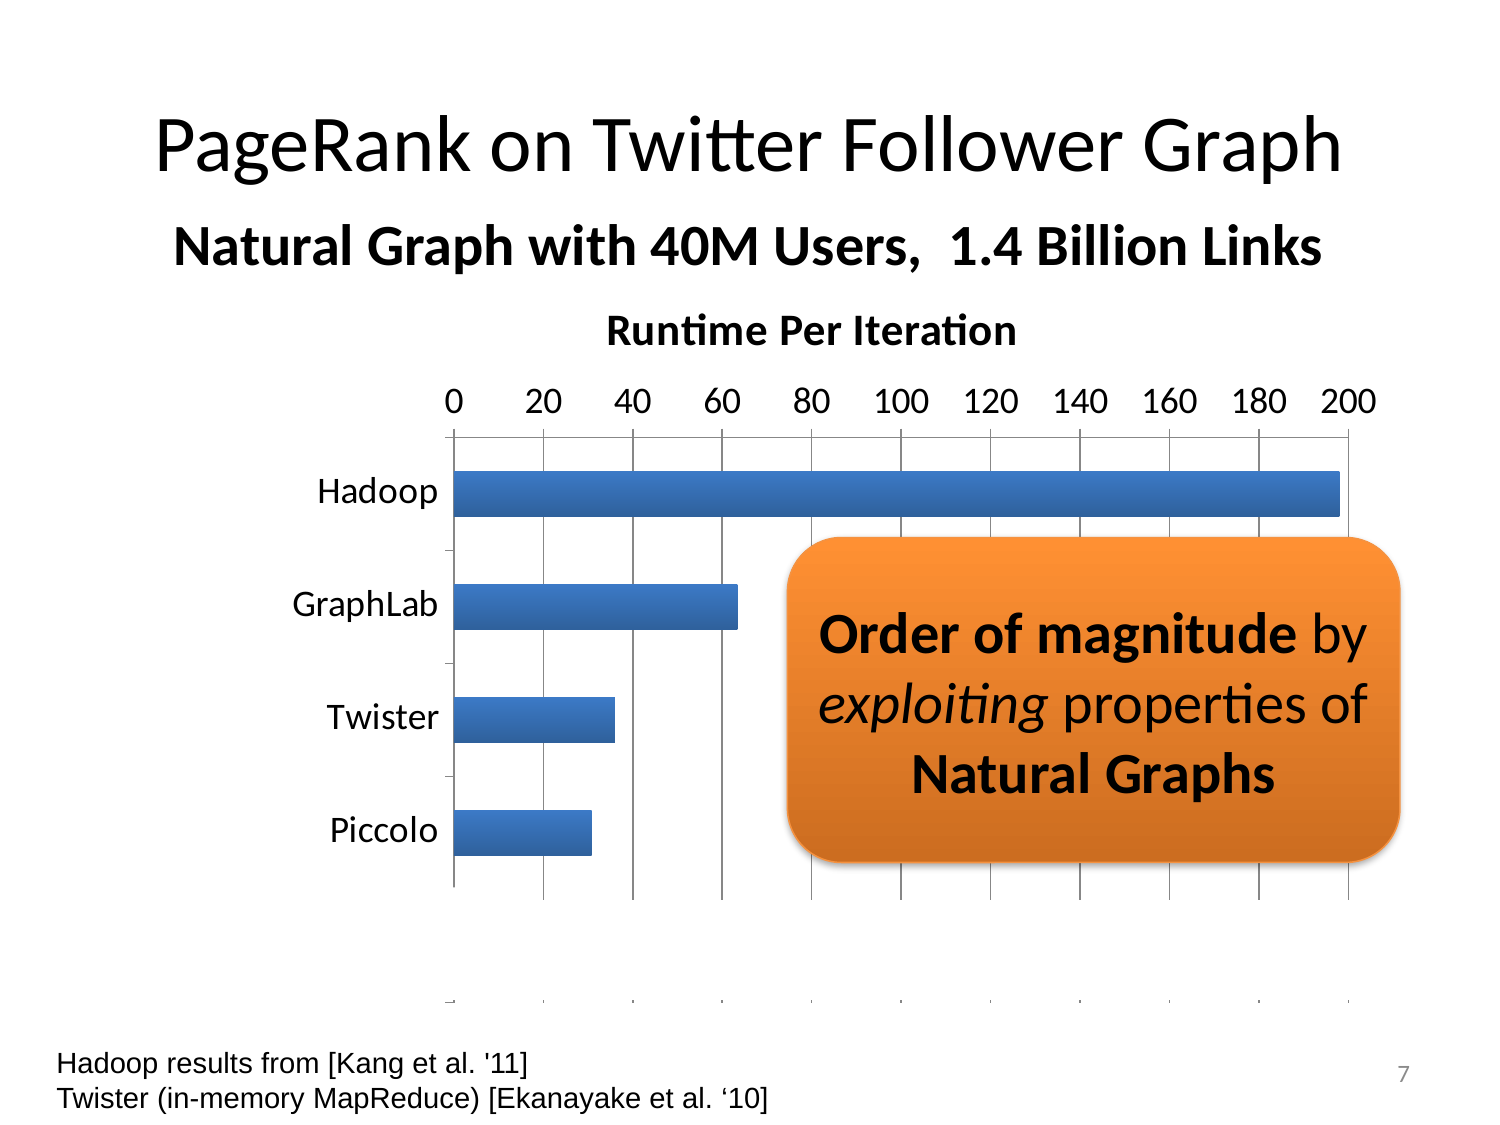

# PageRank on Twitter Follower Graph
Natural Graph with 40M Users,  1.4 Billion Links

### Chart: Runtime Per Iteration

| Category | Runtime |
|---|---|
| Hadoop | 198.0 |
| GraphLab | 63.4 |
| Twister | 36.0 |
| Piccolo | 30.8 |
| PowerGraph | 5.1 |
Order of magnitude by exploiting properties of Natural Graphs
PowerGraph

Hadoop results from [Kang et al. '11]
Twister (in-memory MapReduce) [Ekanayake et al. ‘10]
7